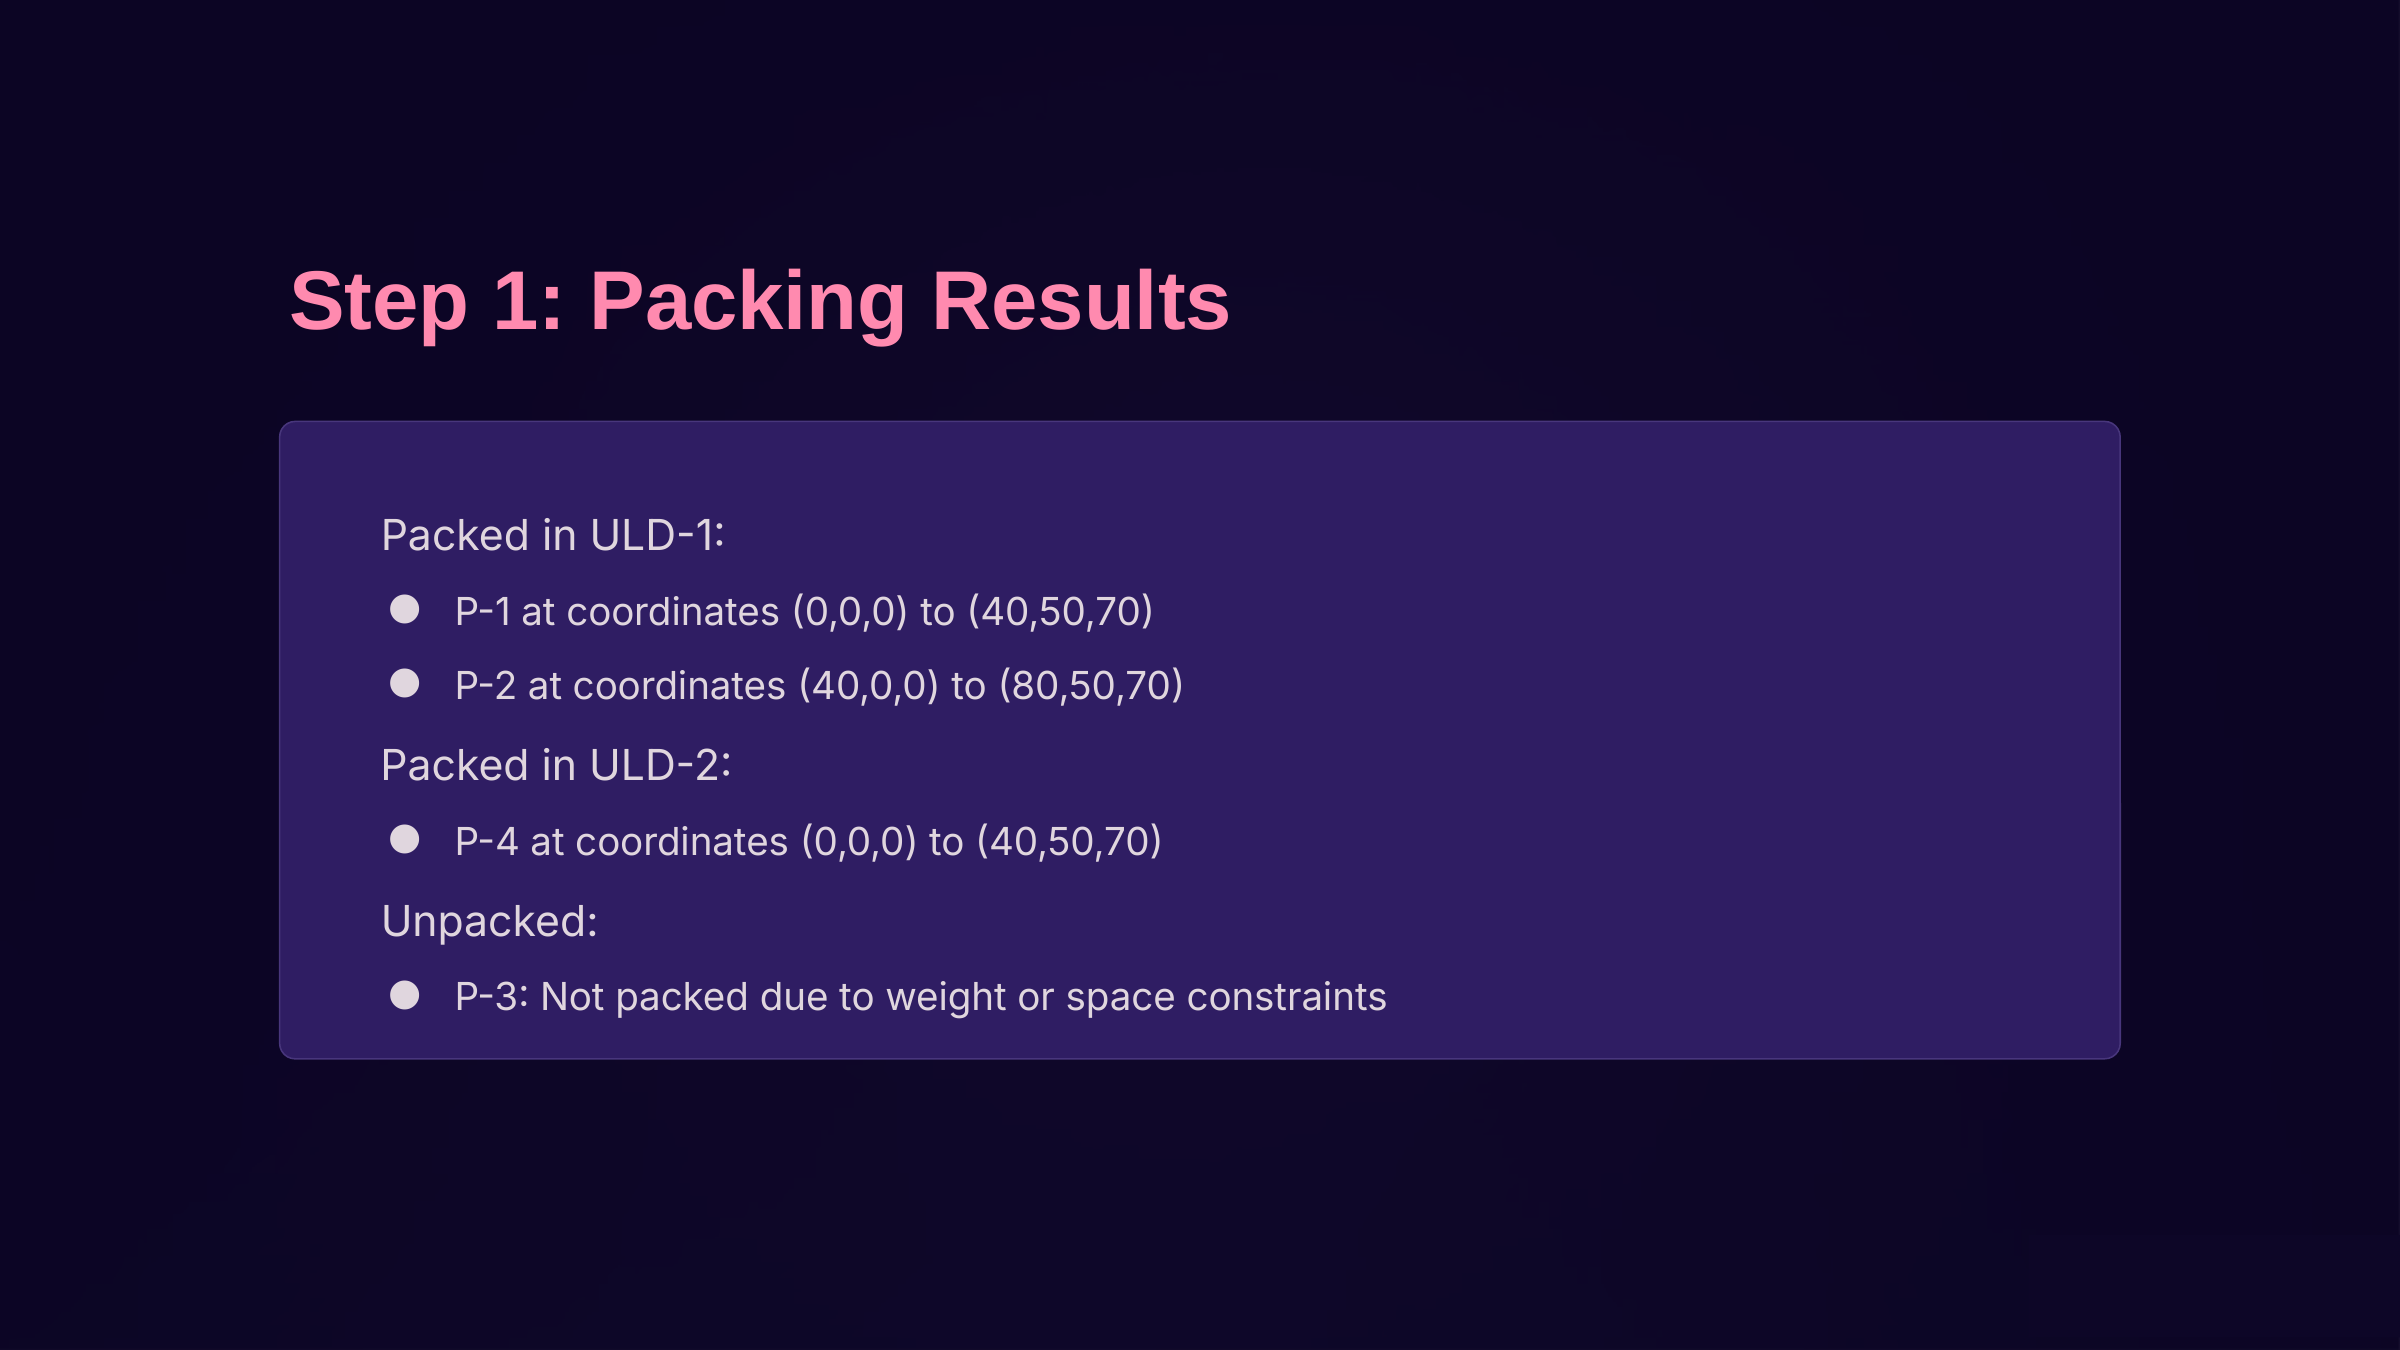

Step 1: Packing Results

 Packed in ULD-1:
 P-1 at coordinates (0,0,0) to (40,50,70)
 P-2 at coordinates (40,0,0) to (80,50,70)
 Packed in ULD-2:
 P-4 at coordinates (0,0,0) to (40,50,70)
 Unpacked:
 P-3: Not packed due to weight or space constraints